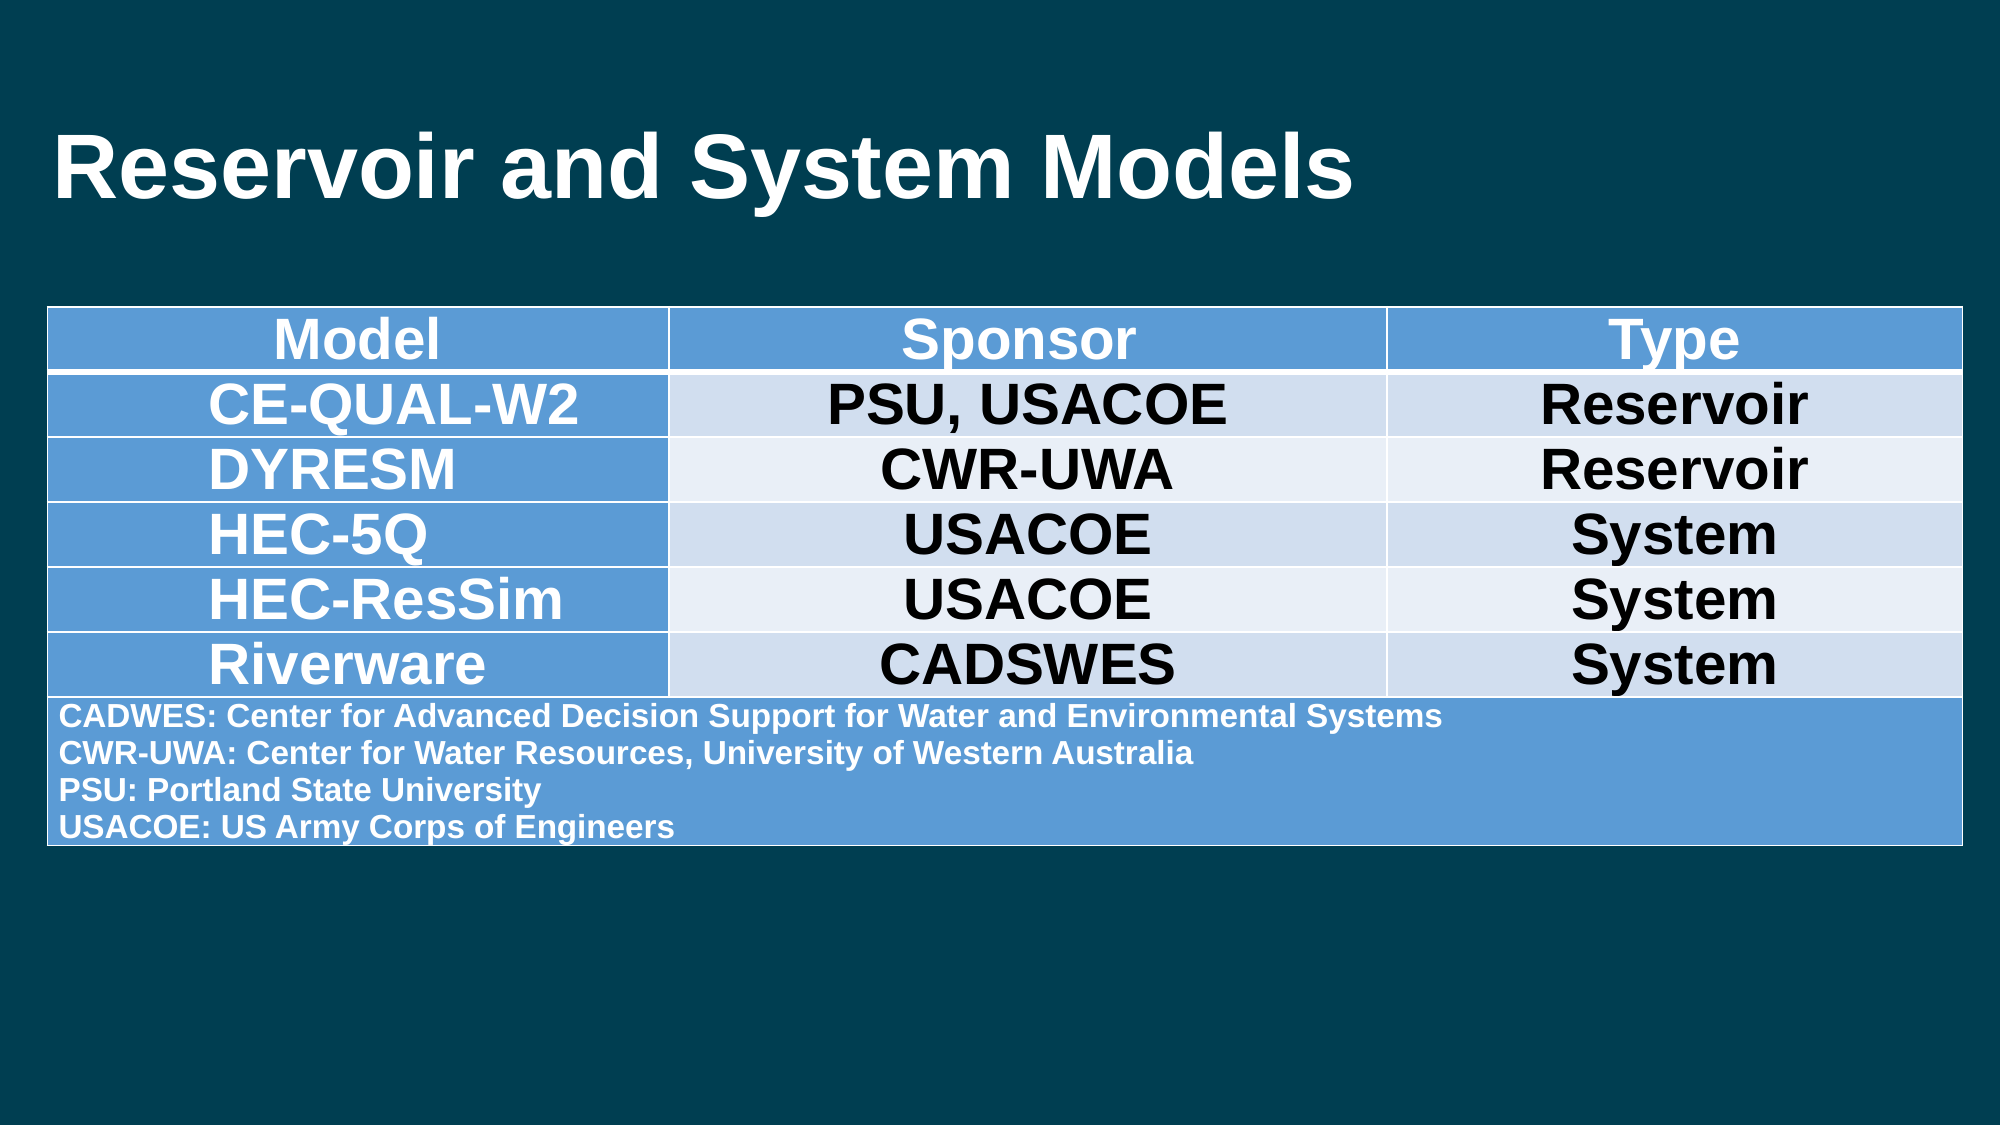

# Reservoir and System Models

| Model | Sponsor | Type |
| --- | --- | --- |
| CE-QUAL-W2 | PSU, USACOE | Reservoir |
| DYRESM | CWR-UWA | Reservoir |
| HEC-5Q | USACOE | System |
| HEC-ResSim | USACOE | System |
| Riverware | CADSWES | System |
| CADWES: Center for Advanced Decision Support for Water and Environmental Systems CWR-UWA: Center for Water Resources, University of Western Australia PSU: Portland State University USACOE: US Army Corps of Engineers |  |  |